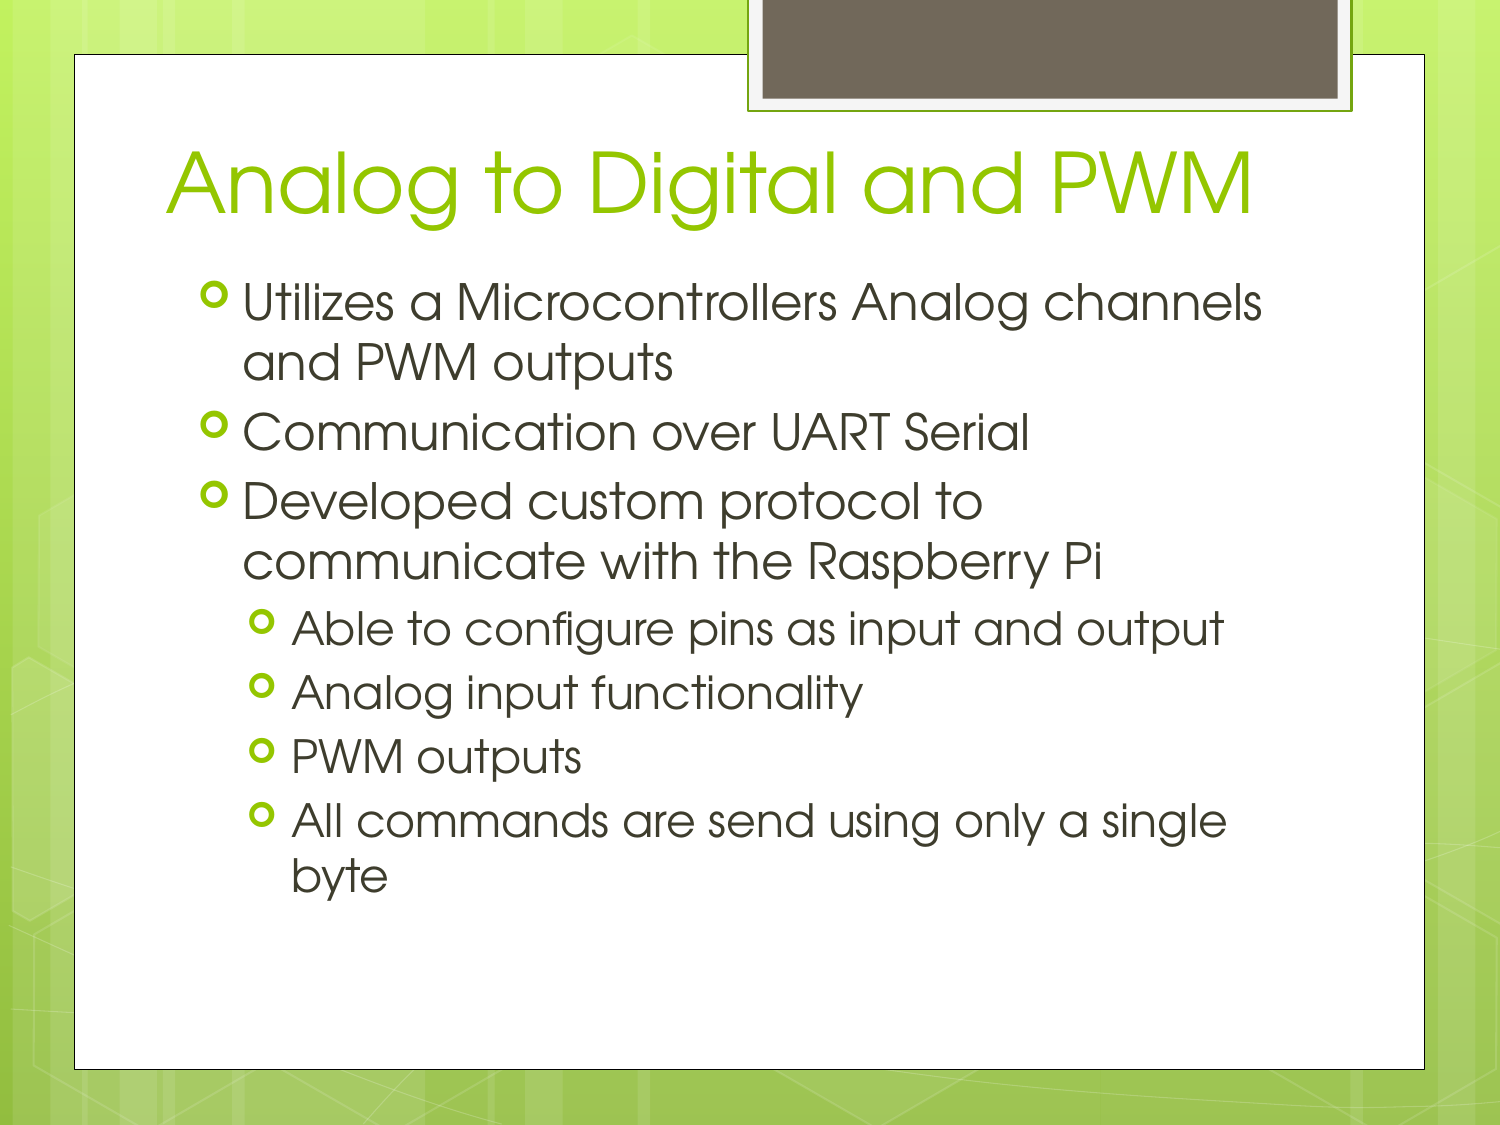

# Analog to Digital and PWM
Utilizes a Microcontrollers Analog channels and PWM outputs
Communication over UART Serial
Developed custom protocol to communicate with the Raspberry Pi
Able to configure pins as input and output
Analog input functionality
PWM outputs
All commands are send using only a single byte